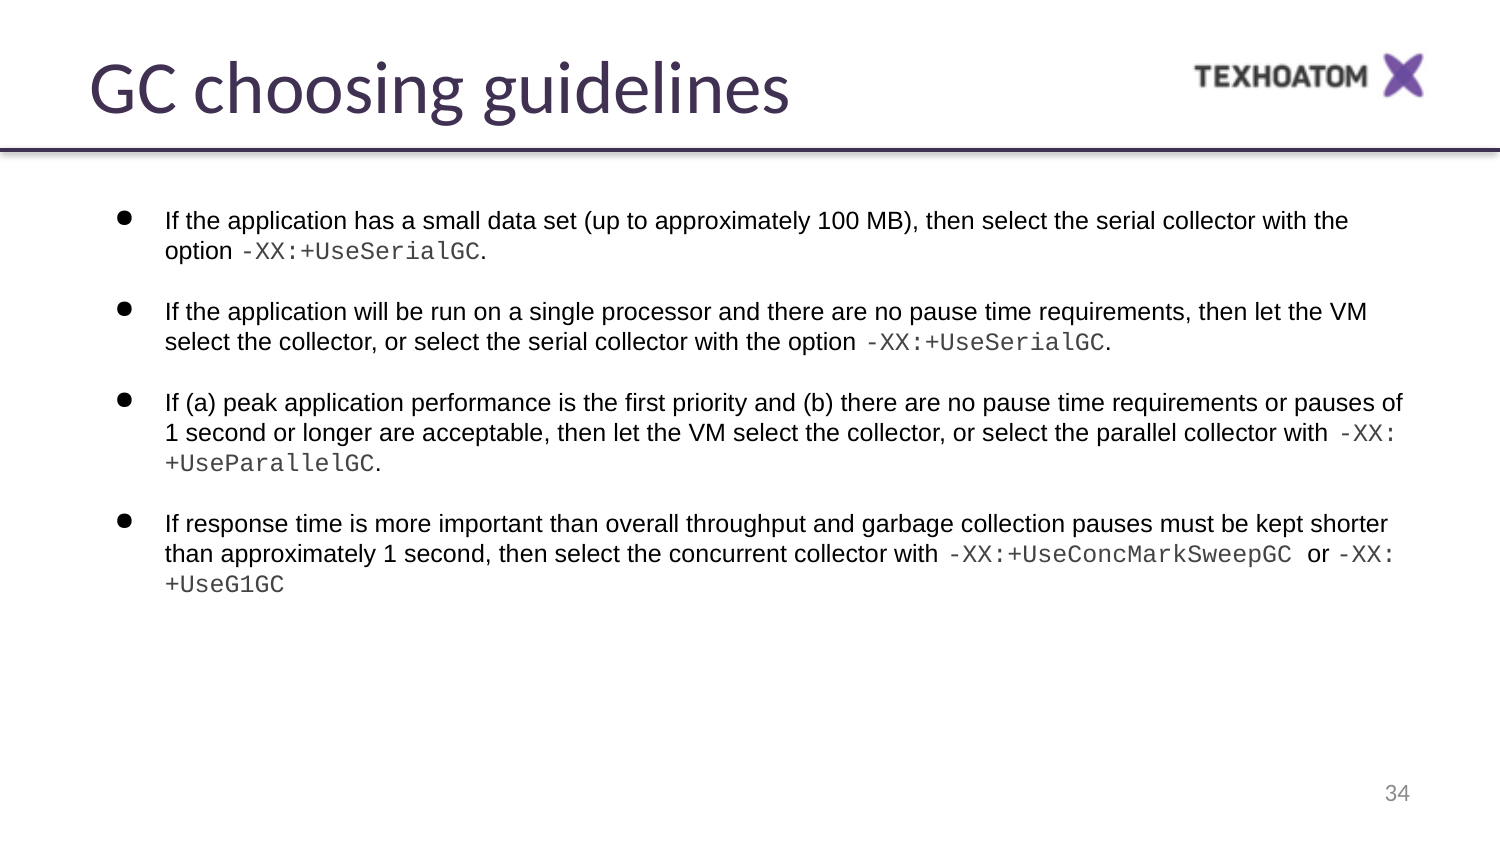

GC choosing guidelines
If the application has a small data set (up to approximately 100 MB), then select the serial collector with the option -XX:+UseSerialGC.
If the application will be run on a single processor and there are no pause time requirements, then let the VM select the collector, or select the serial collector with the option -XX:+UseSerialGC.
If (a) peak application performance is the first priority and (b) there are no pause time requirements or pauses of 1 second or longer are acceptable, then let the VM select the collector, or select the parallel collector with -XX:+UseParallelGC.
If response time is more important than overall throughput and garbage collection pauses must be kept shorter than approximately 1 second, then select the concurrent collector with -XX:+UseConcMarkSweepGC or -XX:+UseG1GC

34